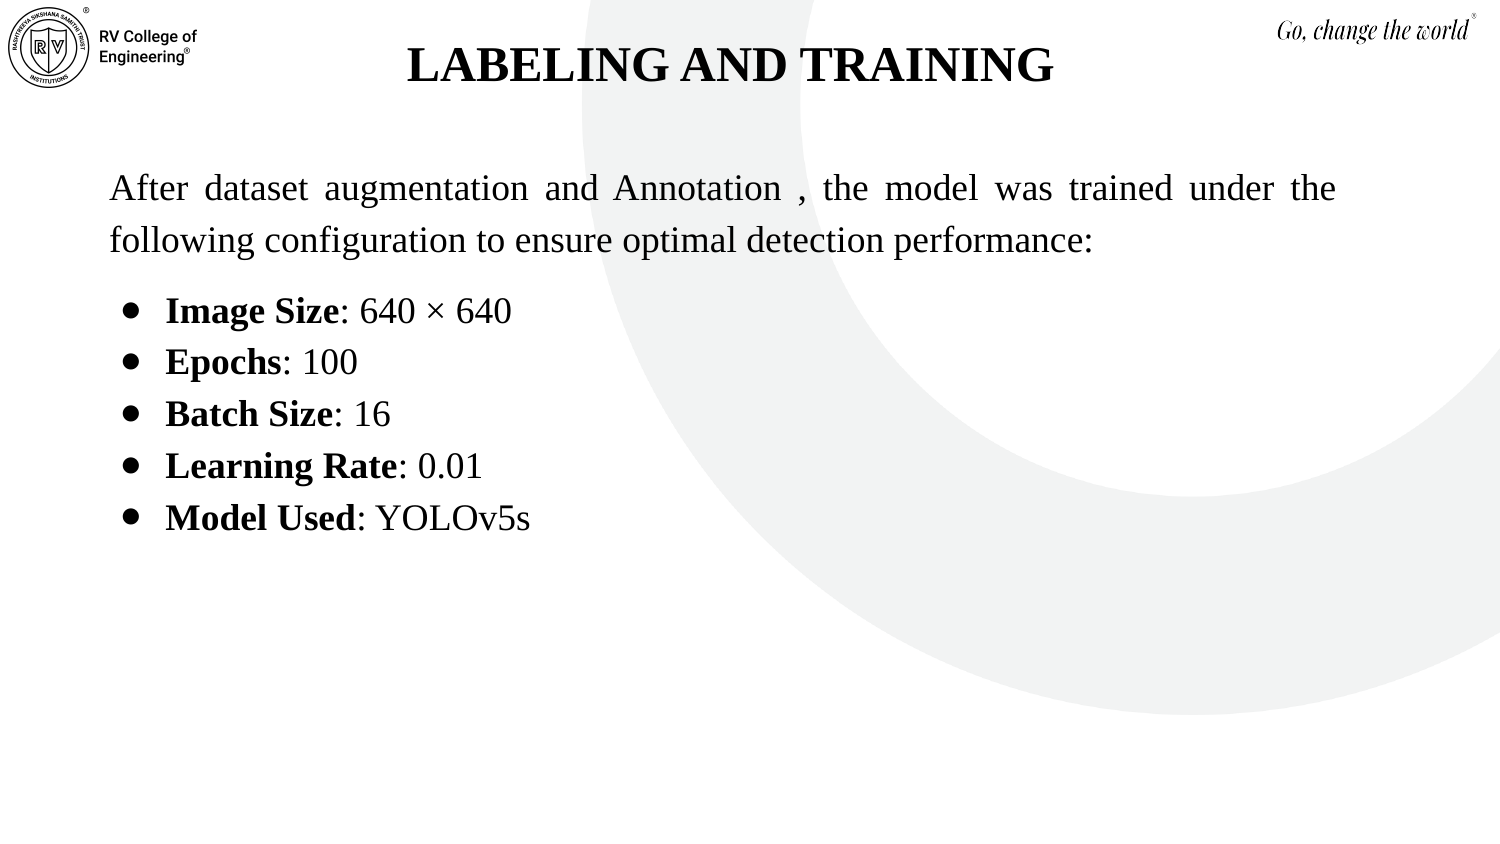

# LABELING AND TRAINING
After dataset augmentation and Annotation , the model was trained under the following configuration to ensure optimal detection performance:
Image Size: 640 × 640
Epochs: 100
Batch Size: 16
Learning Rate: 0.01
Model Used: YOLOv5s